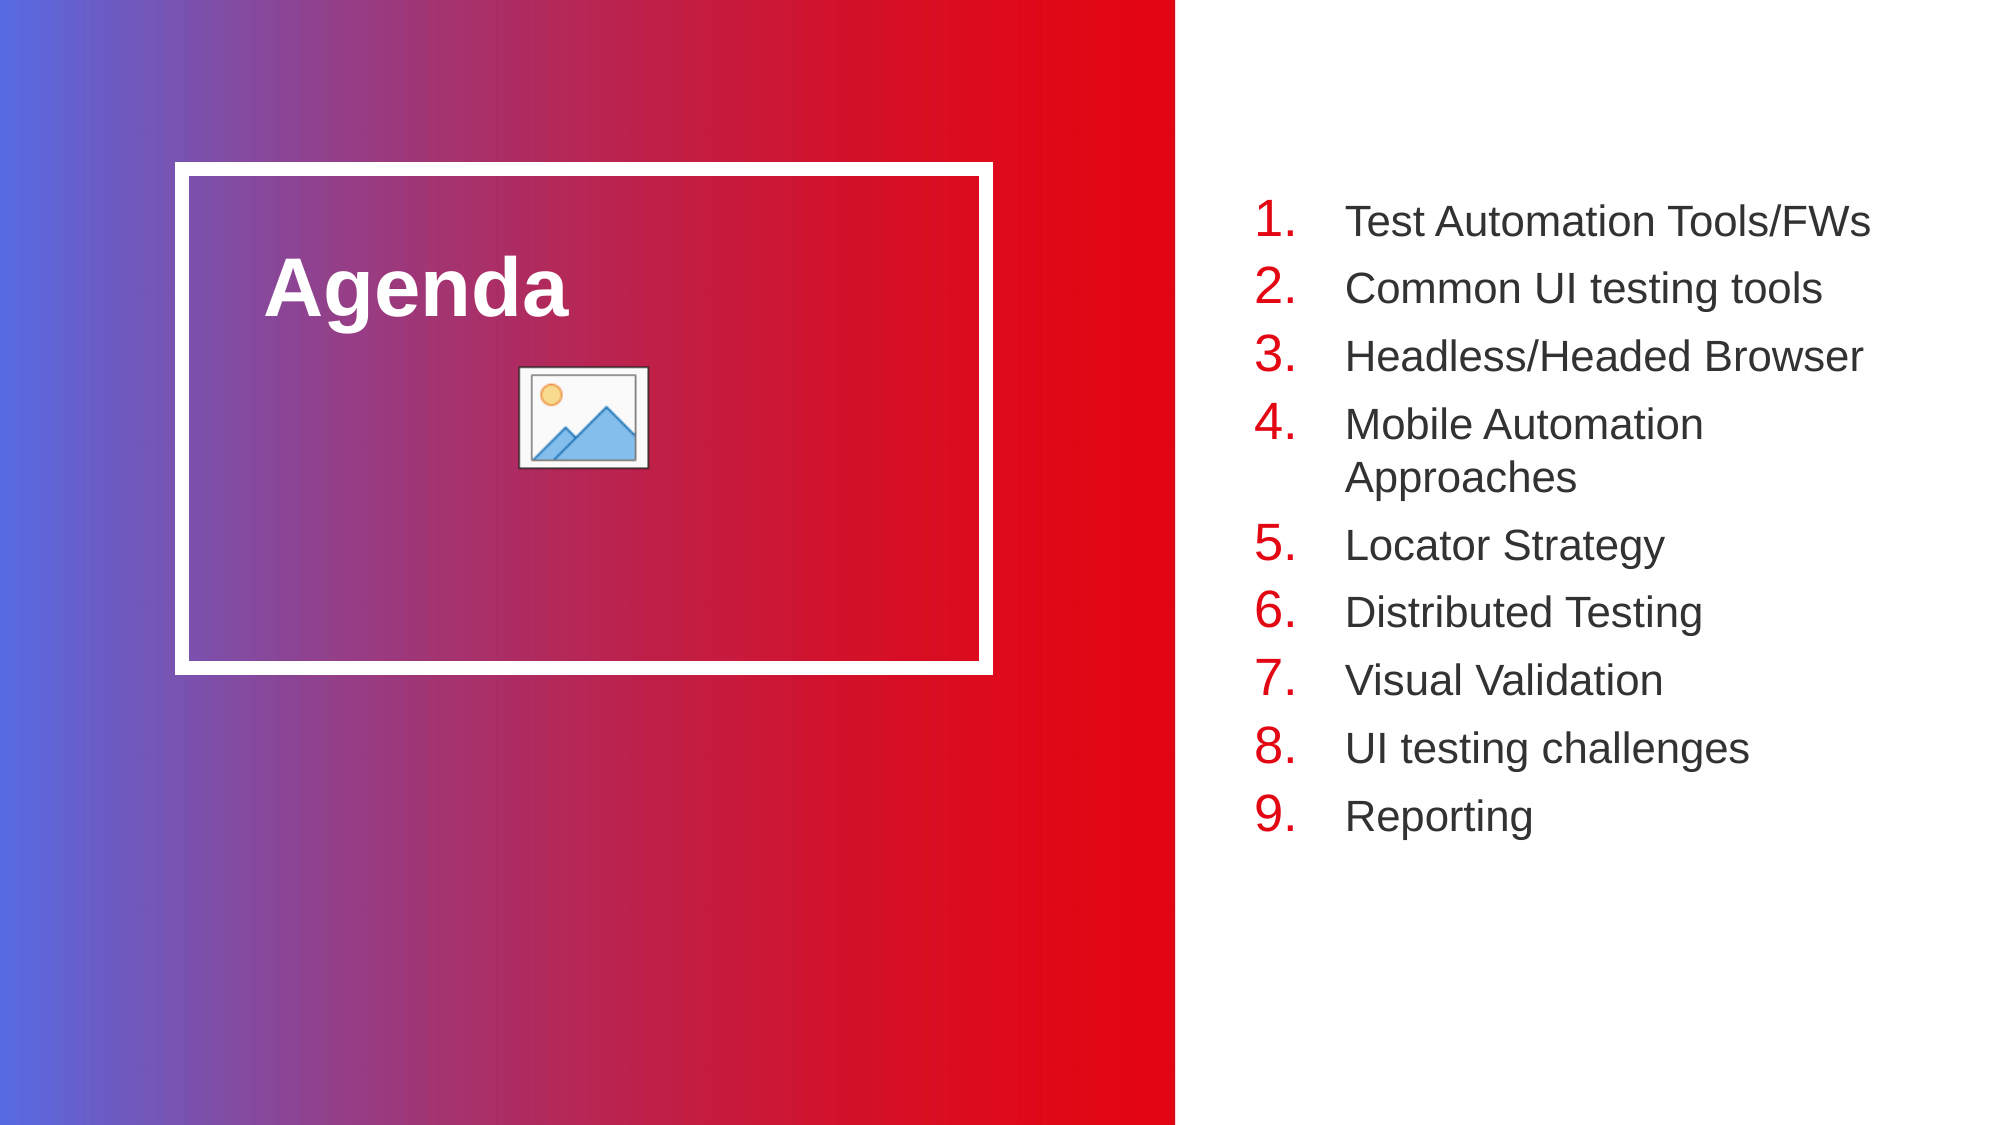

Test Automation Tools/FWs
Common UI testing tools
Headless/Headed Browser
Mobile Automation Approaches
Locator Strategy
Distributed Testing
Visual Validation
UI testing challenges
Reporting

Agenda